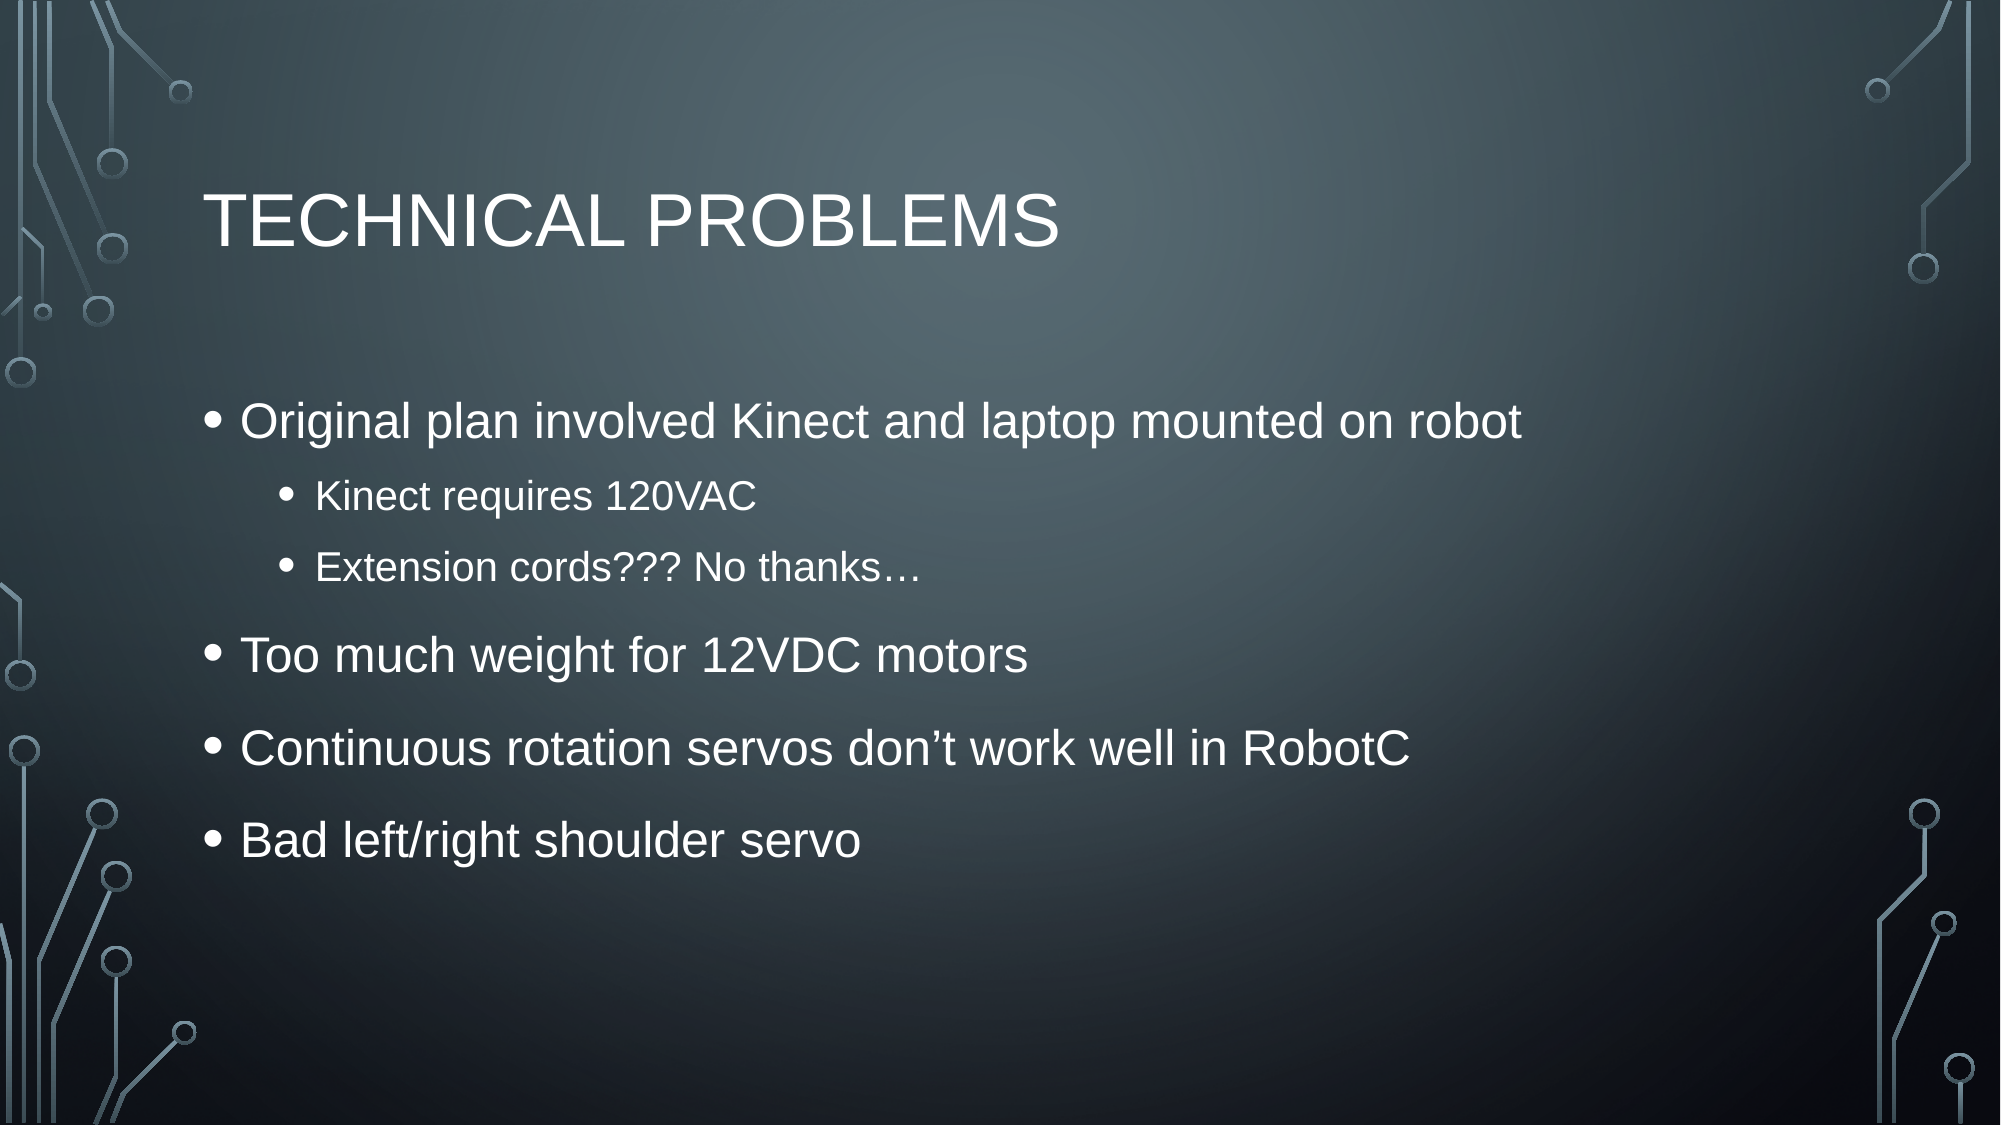

# Technical problems
Original plan involved Kinect and laptop mounted on robot
Kinect requires 120VAC
Extension cords??? No thanks…
Too much weight for 12VDC motors
Continuous rotation servos don’t work well in RobotC
Bad left/right shoulder servo